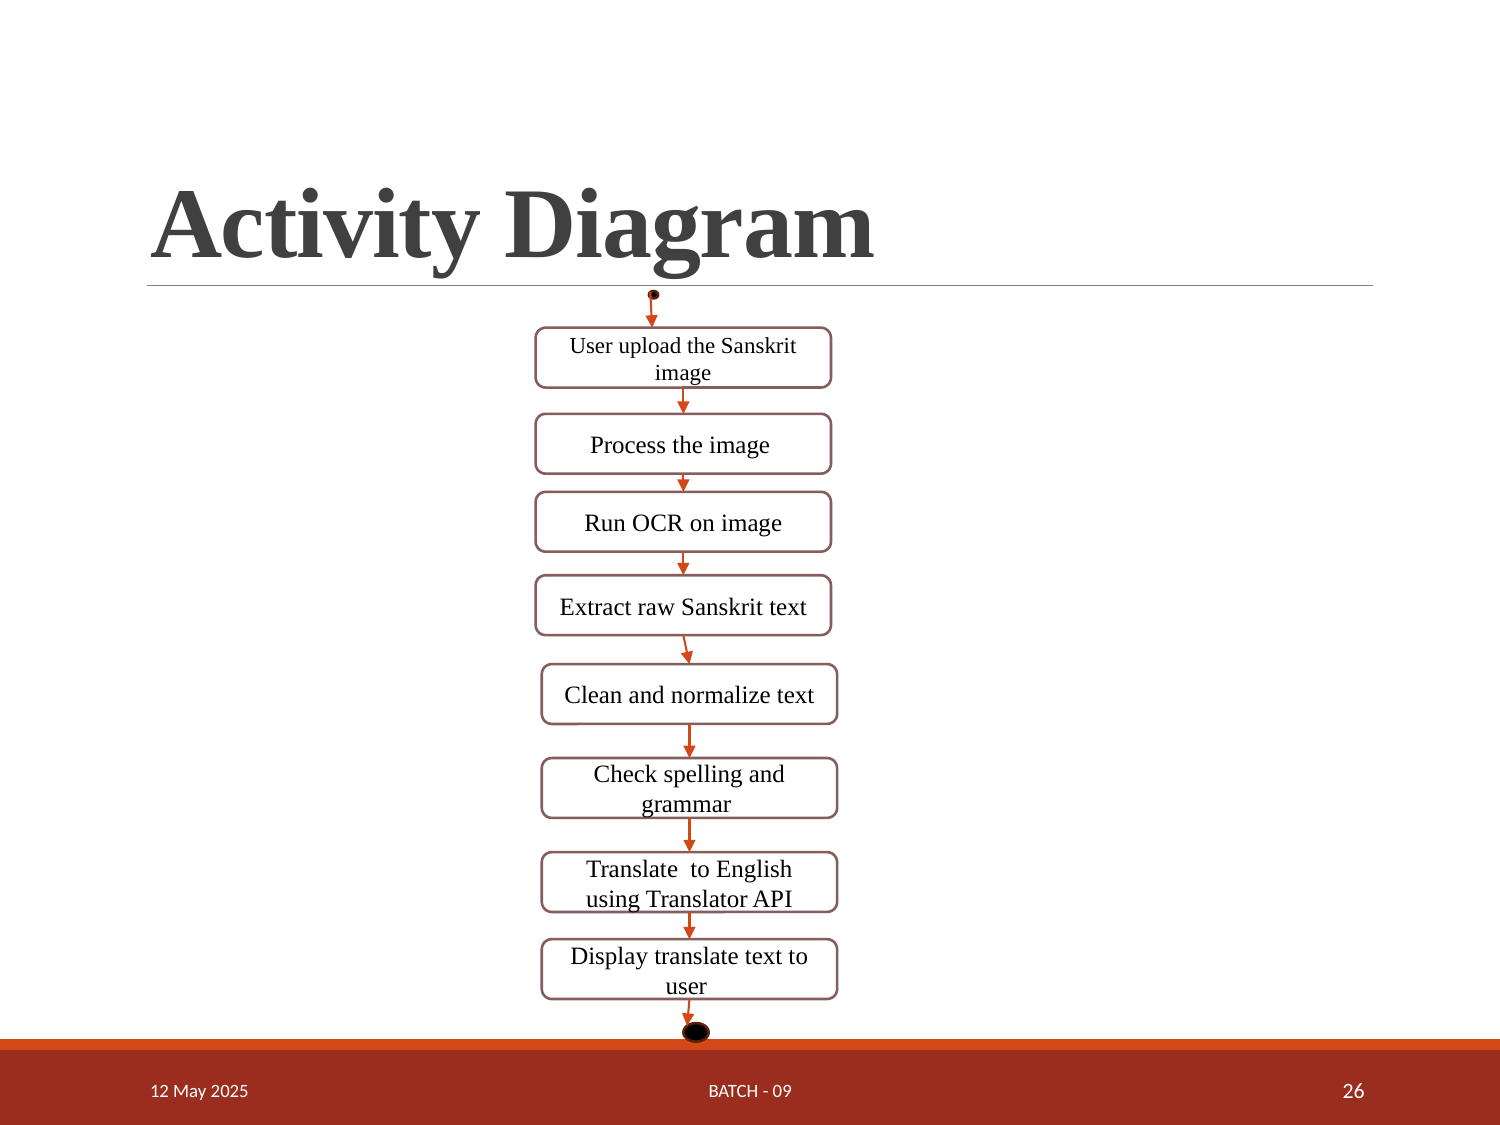

# Activity Diagram

User upload the Sanskrit image
Process the image
Run OCR on image
Extract raw Sanskrit text
Clean and normalize text
Check spelling and grammar
Translate  to English using Translator API
Display translate text to user

12 May 2025
Batch - 09
26